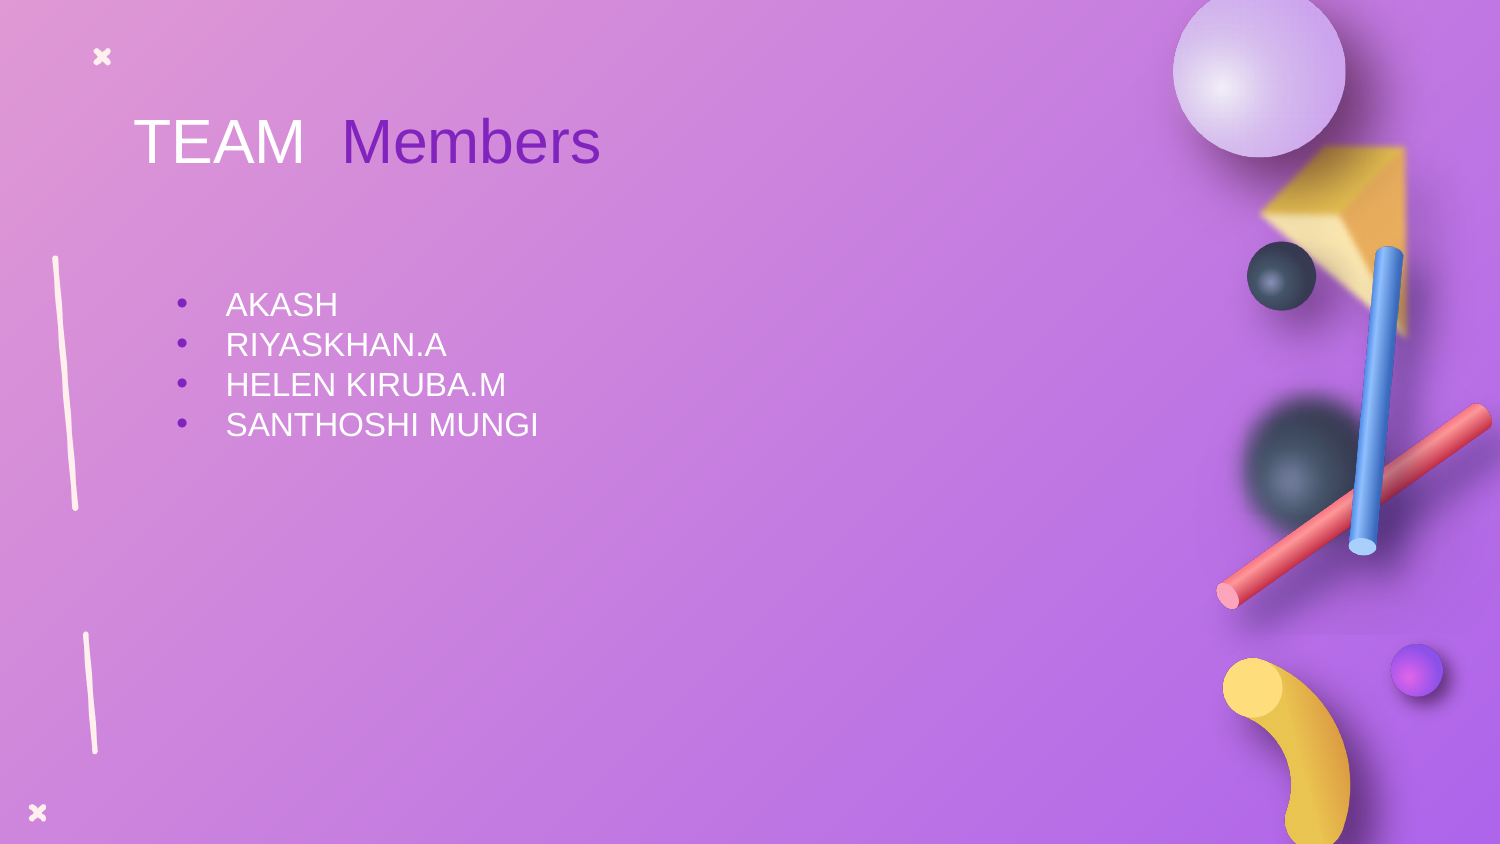

# TEAM  Members
AKASH
RIYASKHAN.A
HELEN KIRUBA.M
SANTHOSHI MUNGI